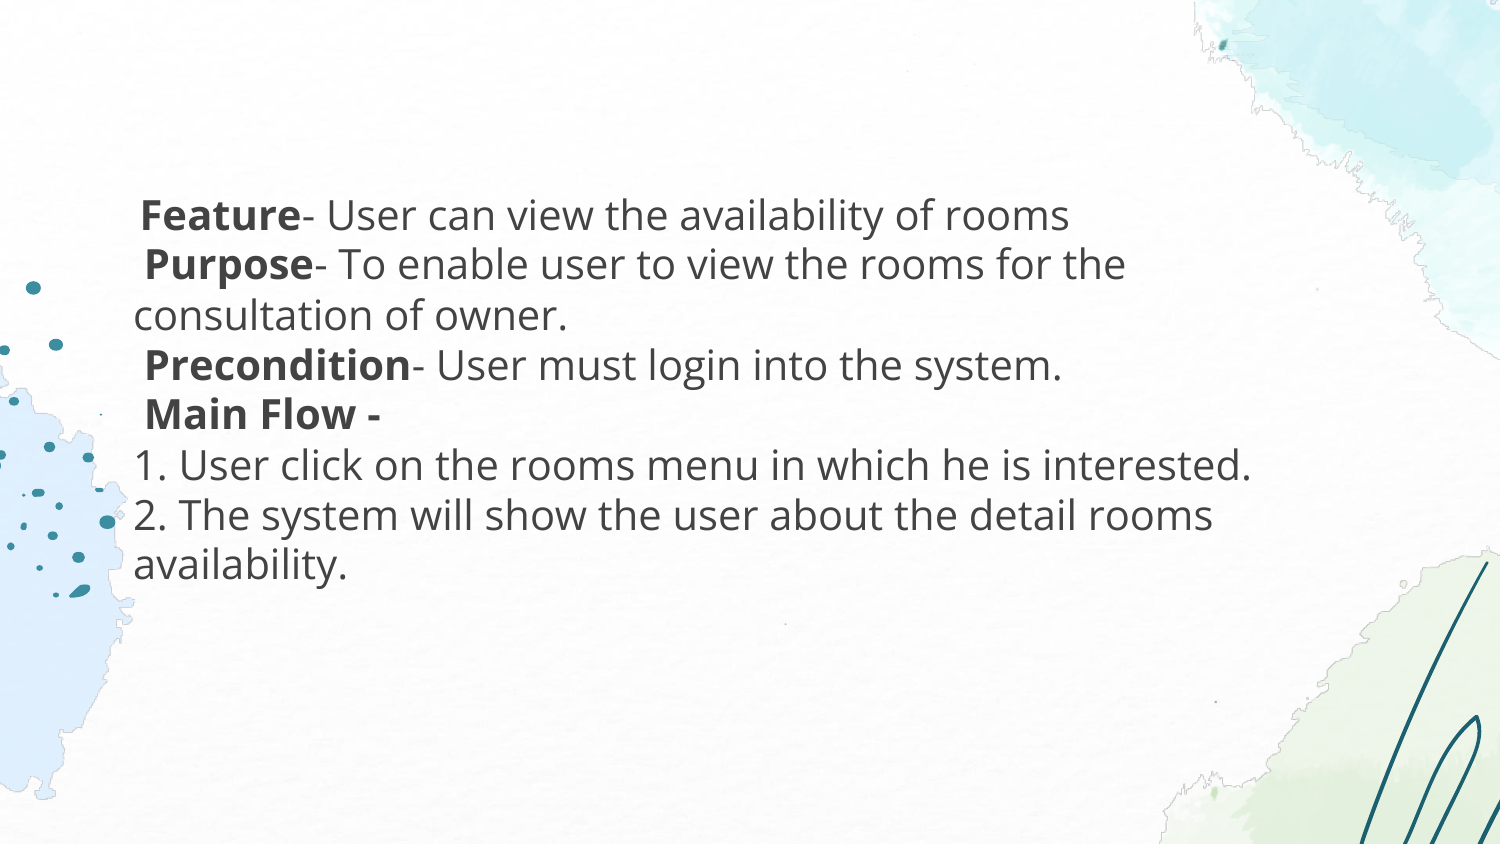

#
 Feature- User can view the availability of rooms
 Purpose- To enable user to view the rooms for the consultation of owner.
 Precondition- User must login into the system.
 Main Flow -
1. User click on the rooms menu in which he is interested.
2. The system will show the user about the detail rooms availability.